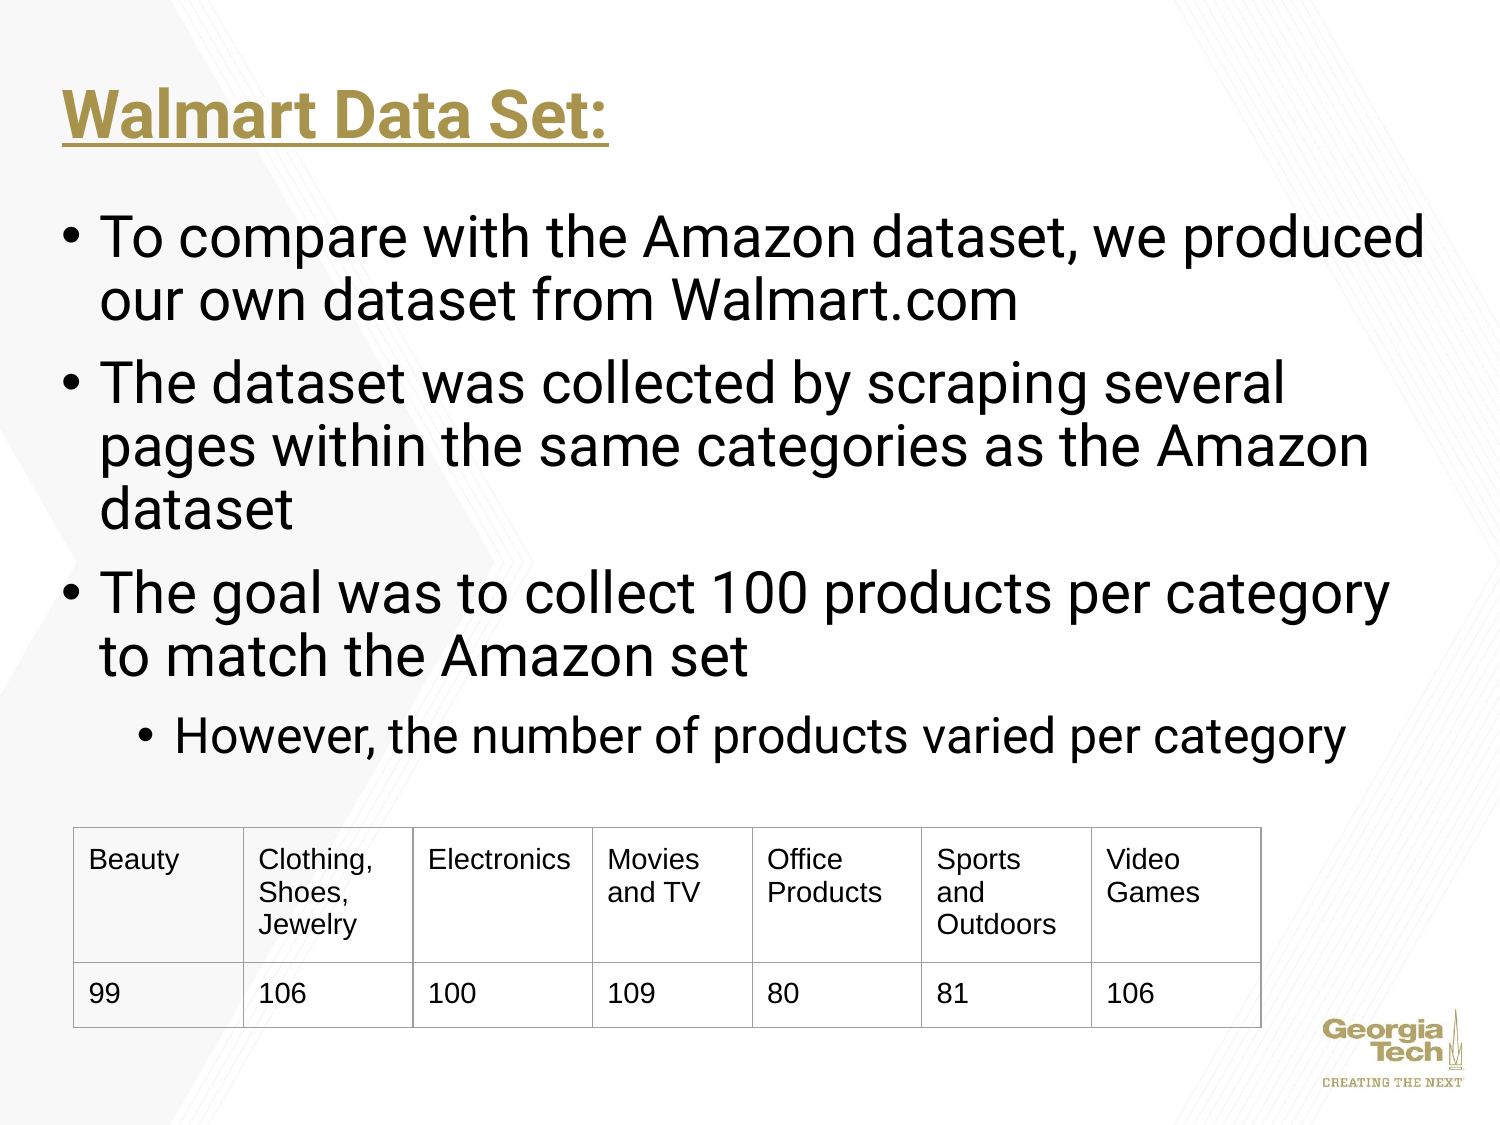

# Walmart Data Set:
To compare with the Amazon dataset, we produced our own dataset from Walmart.com
The dataset was collected by scraping several pages within the same categories as the Amazon dataset
The goal was to collect 100 products per category to match the Amazon set
However, the number of products varied per category

| Beauty | Clothing, Shoes, Jewelry | Electronics | Movies and TV | Office Products | Sports and Outdoors | Video Games |
| --- | --- | --- | --- | --- | --- | --- |
| 99 | 106 | 100 | 109 | 80 | 81 | 106 |